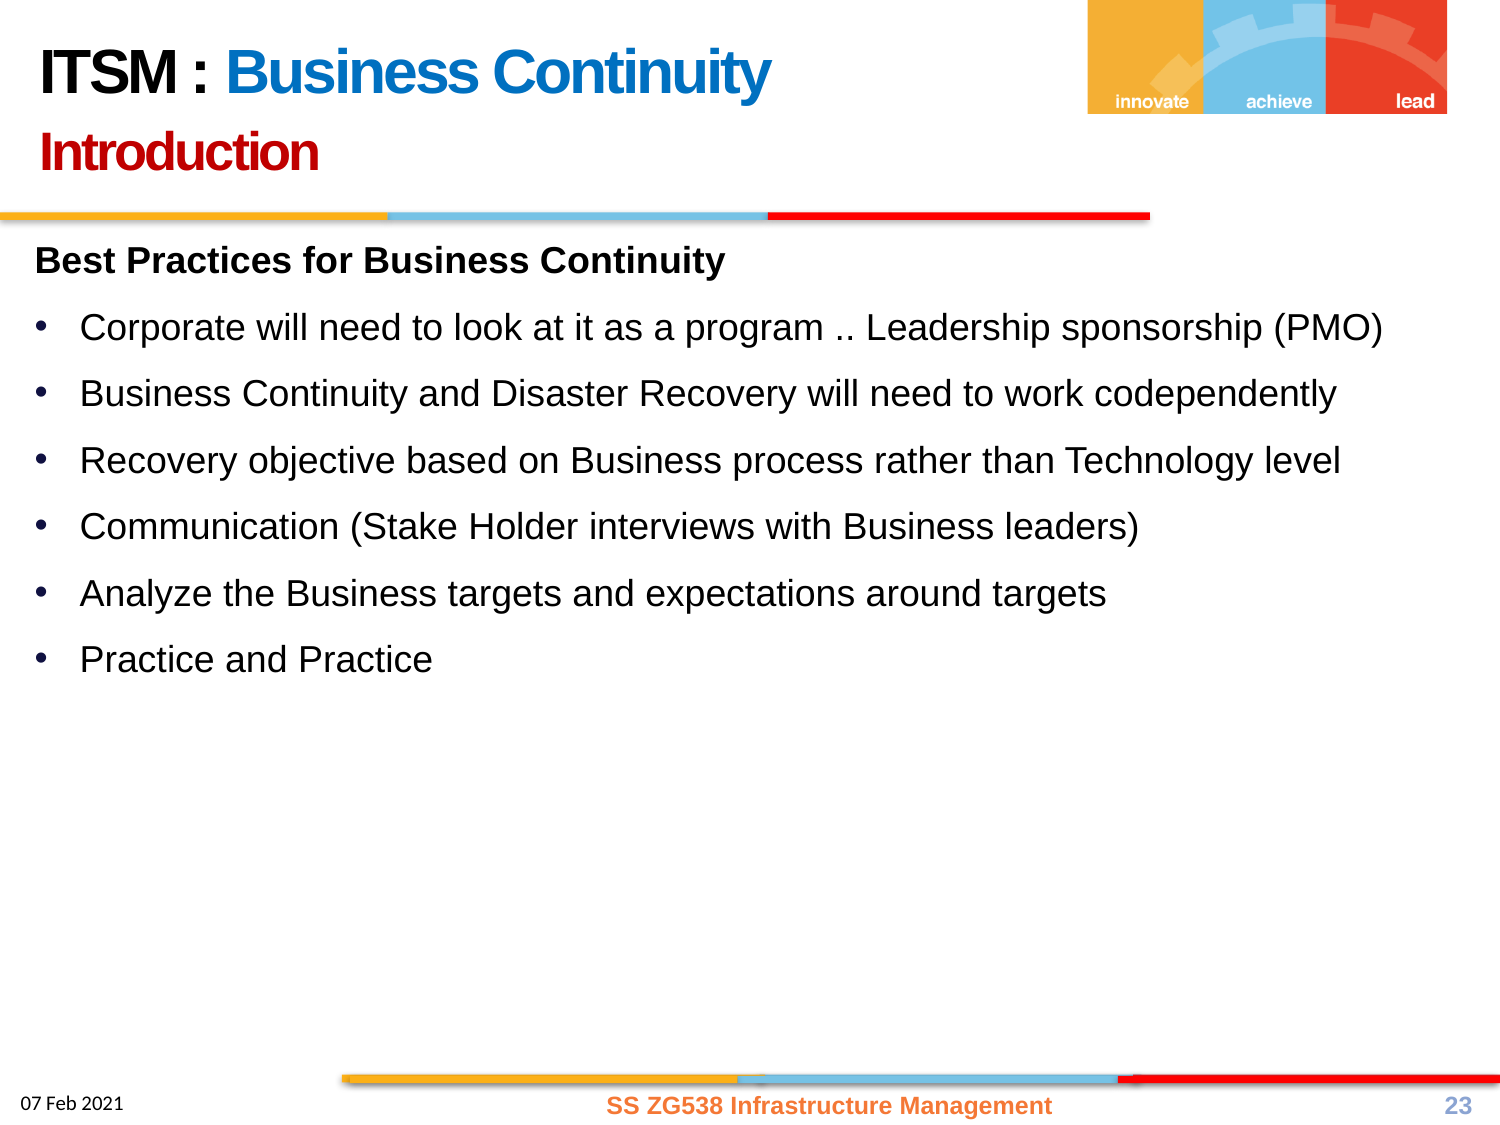

ITSM : Business Continuity
Introduction
Best Practices for Business Continuity
Corporate will need to look at it as a program .. Leadership sponsorship (PMO)
Business Continuity and Disaster Recovery will need to work codependently
Recovery objective based on Business process rather than Technology level
Communication (Stake Holder interviews with Business leaders)
Analyze the Business targets and expectations around targets
Practice and Practice
SS ZG538 Infrastructure Management
23